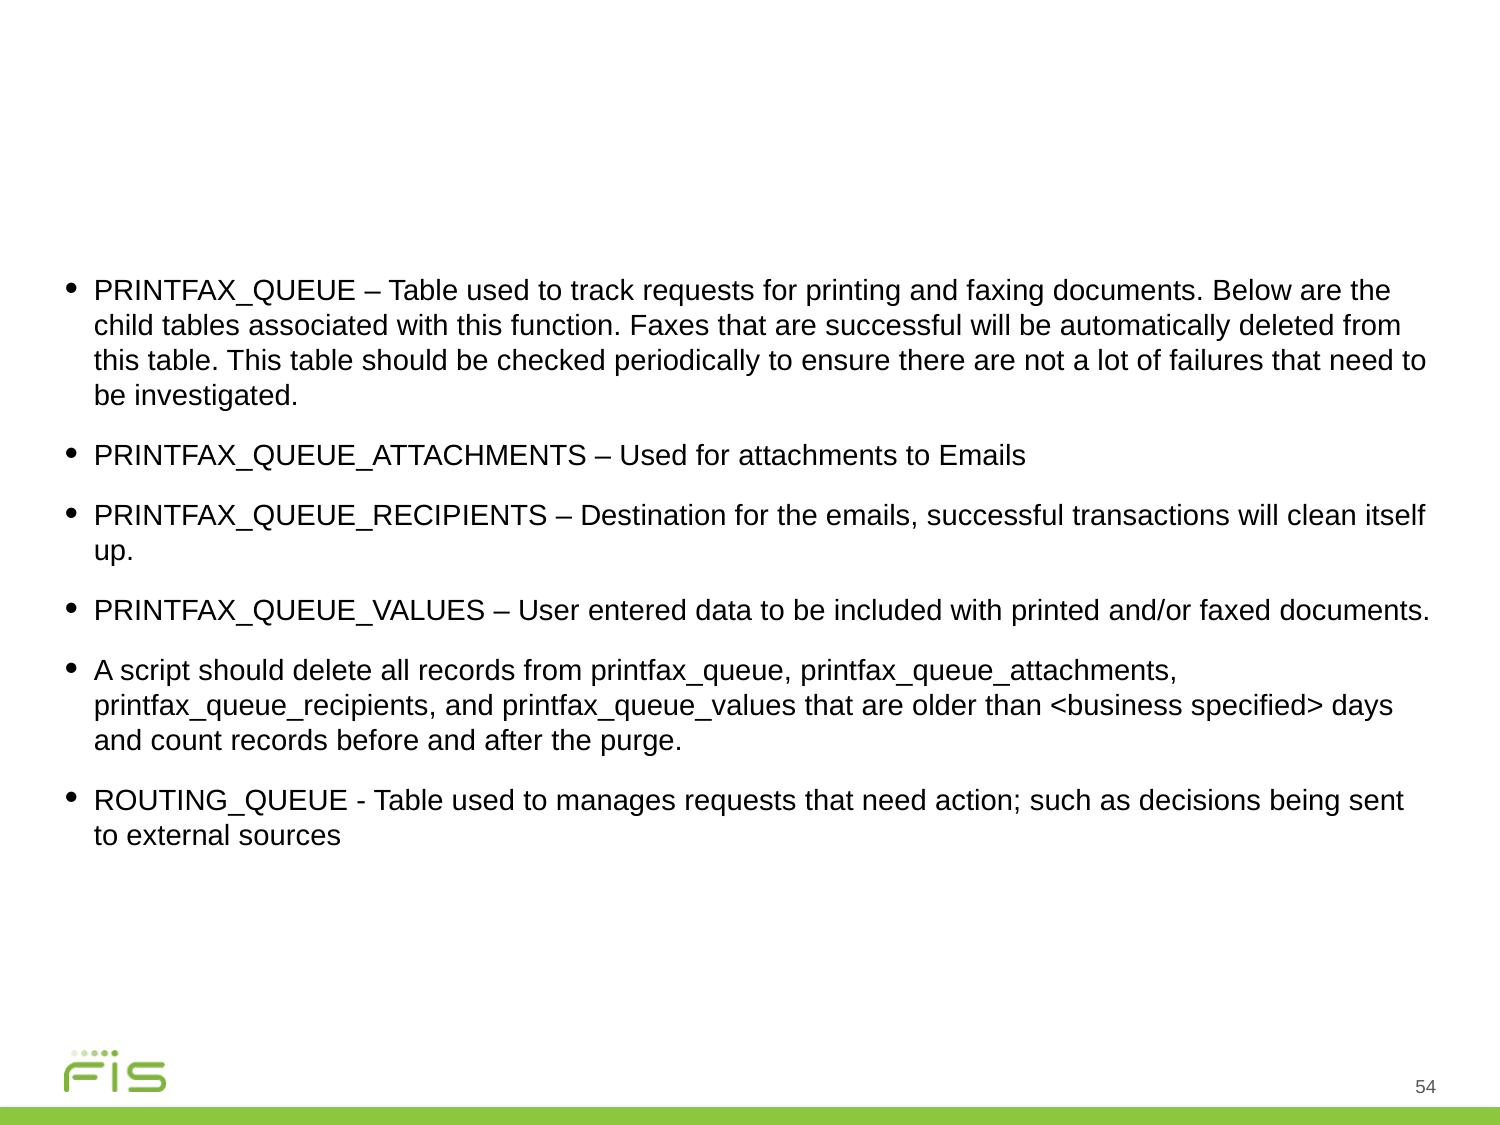

#
PRINTFAX_QUEUE – Table used to track requests for printing and faxing documents. Below are the child tables associated with this function. Faxes that are successful will be automatically deleted from this table. This table should be checked periodically to ensure there are not a lot of failures that need to be investigated.
PRINTFAX_QUEUE_ATTACHMENTS – Used for attachments to Emails
PRINTFAX_QUEUE_RECIPIENTS – Destination for the emails, successful transactions will clean itself up.
PRINTFAX_QUEUE_VALUES – User entered data to be included with printed and/or faxed documents.
A script should delete all records from printfax_queue, printfax_queue_attachments, printfax_queue_recipients, and printfax_queue_values that are older than <business specified> days and count records before and after the purge.
ROUTING_QUEUE - Table used to manages requests that need action; such as decisions being sent to external sources
54